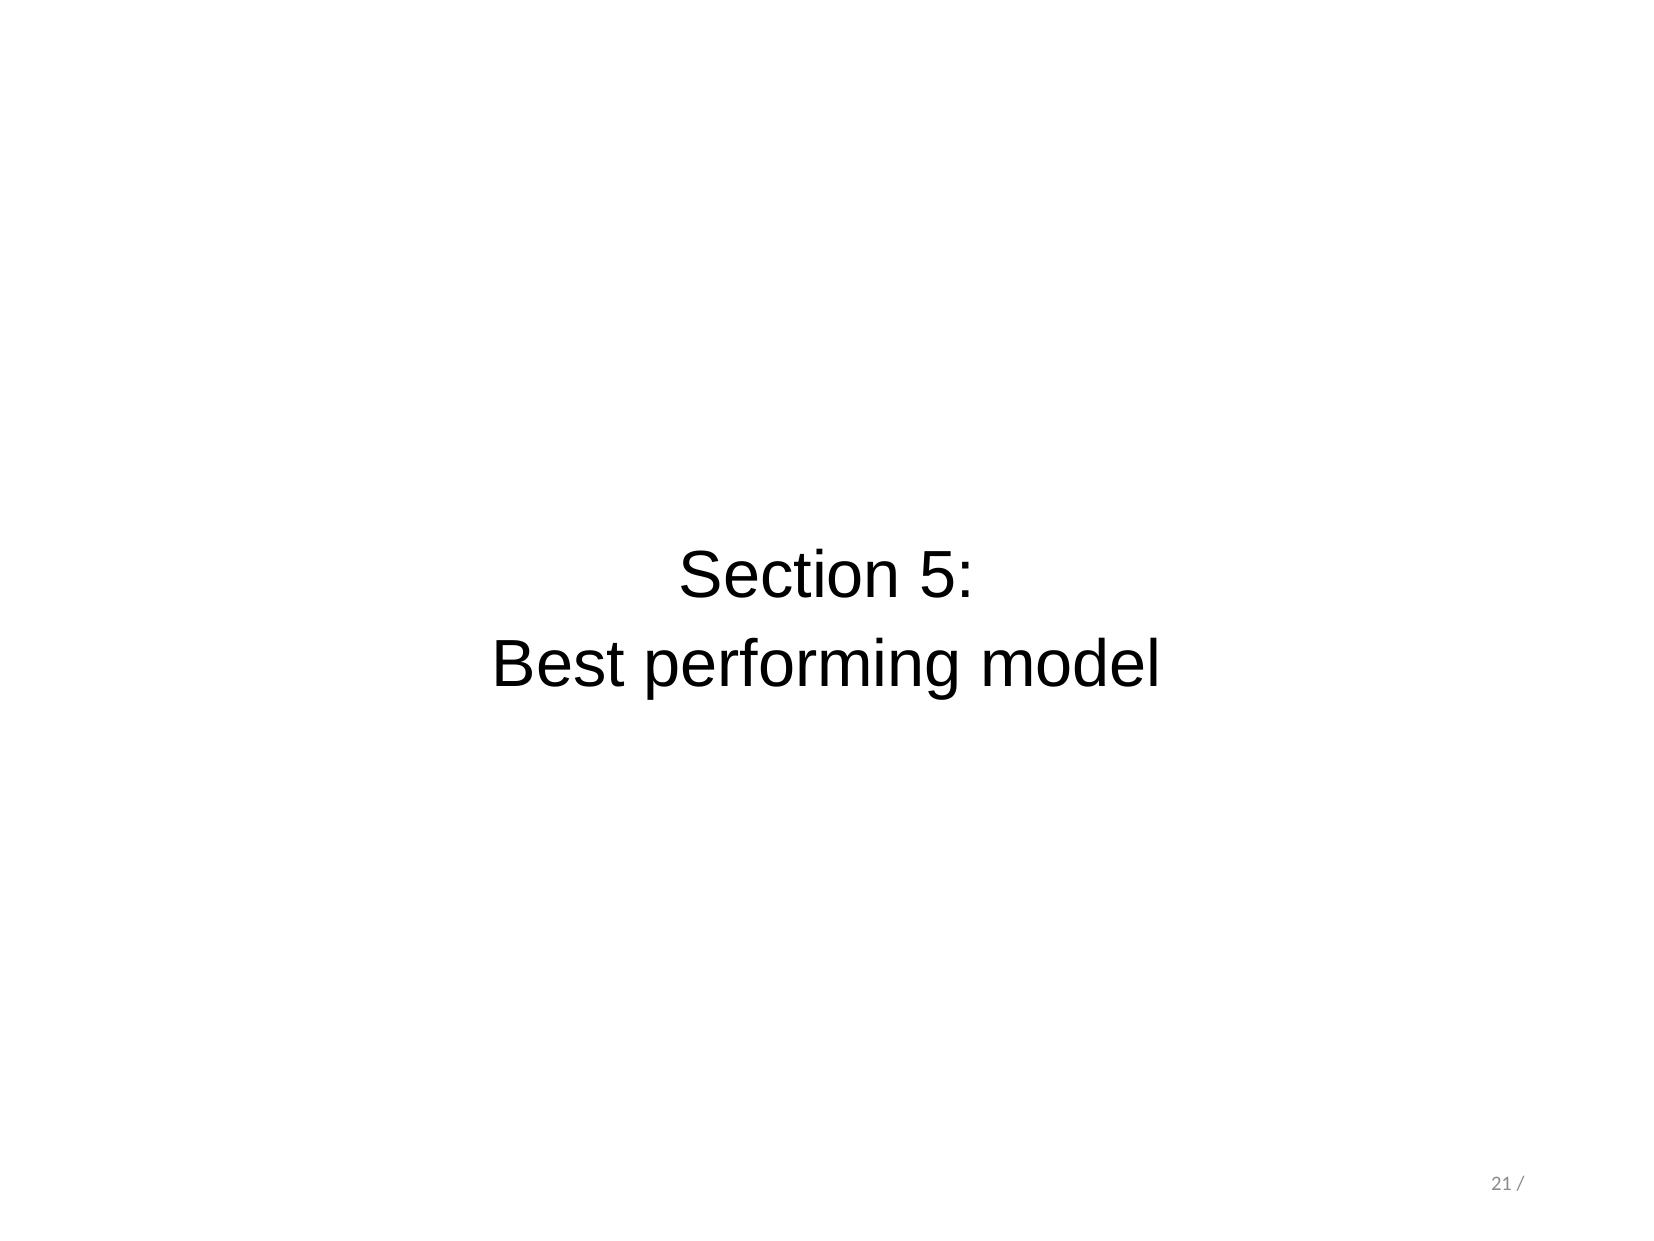

Section 5:
Best performing model
21 /